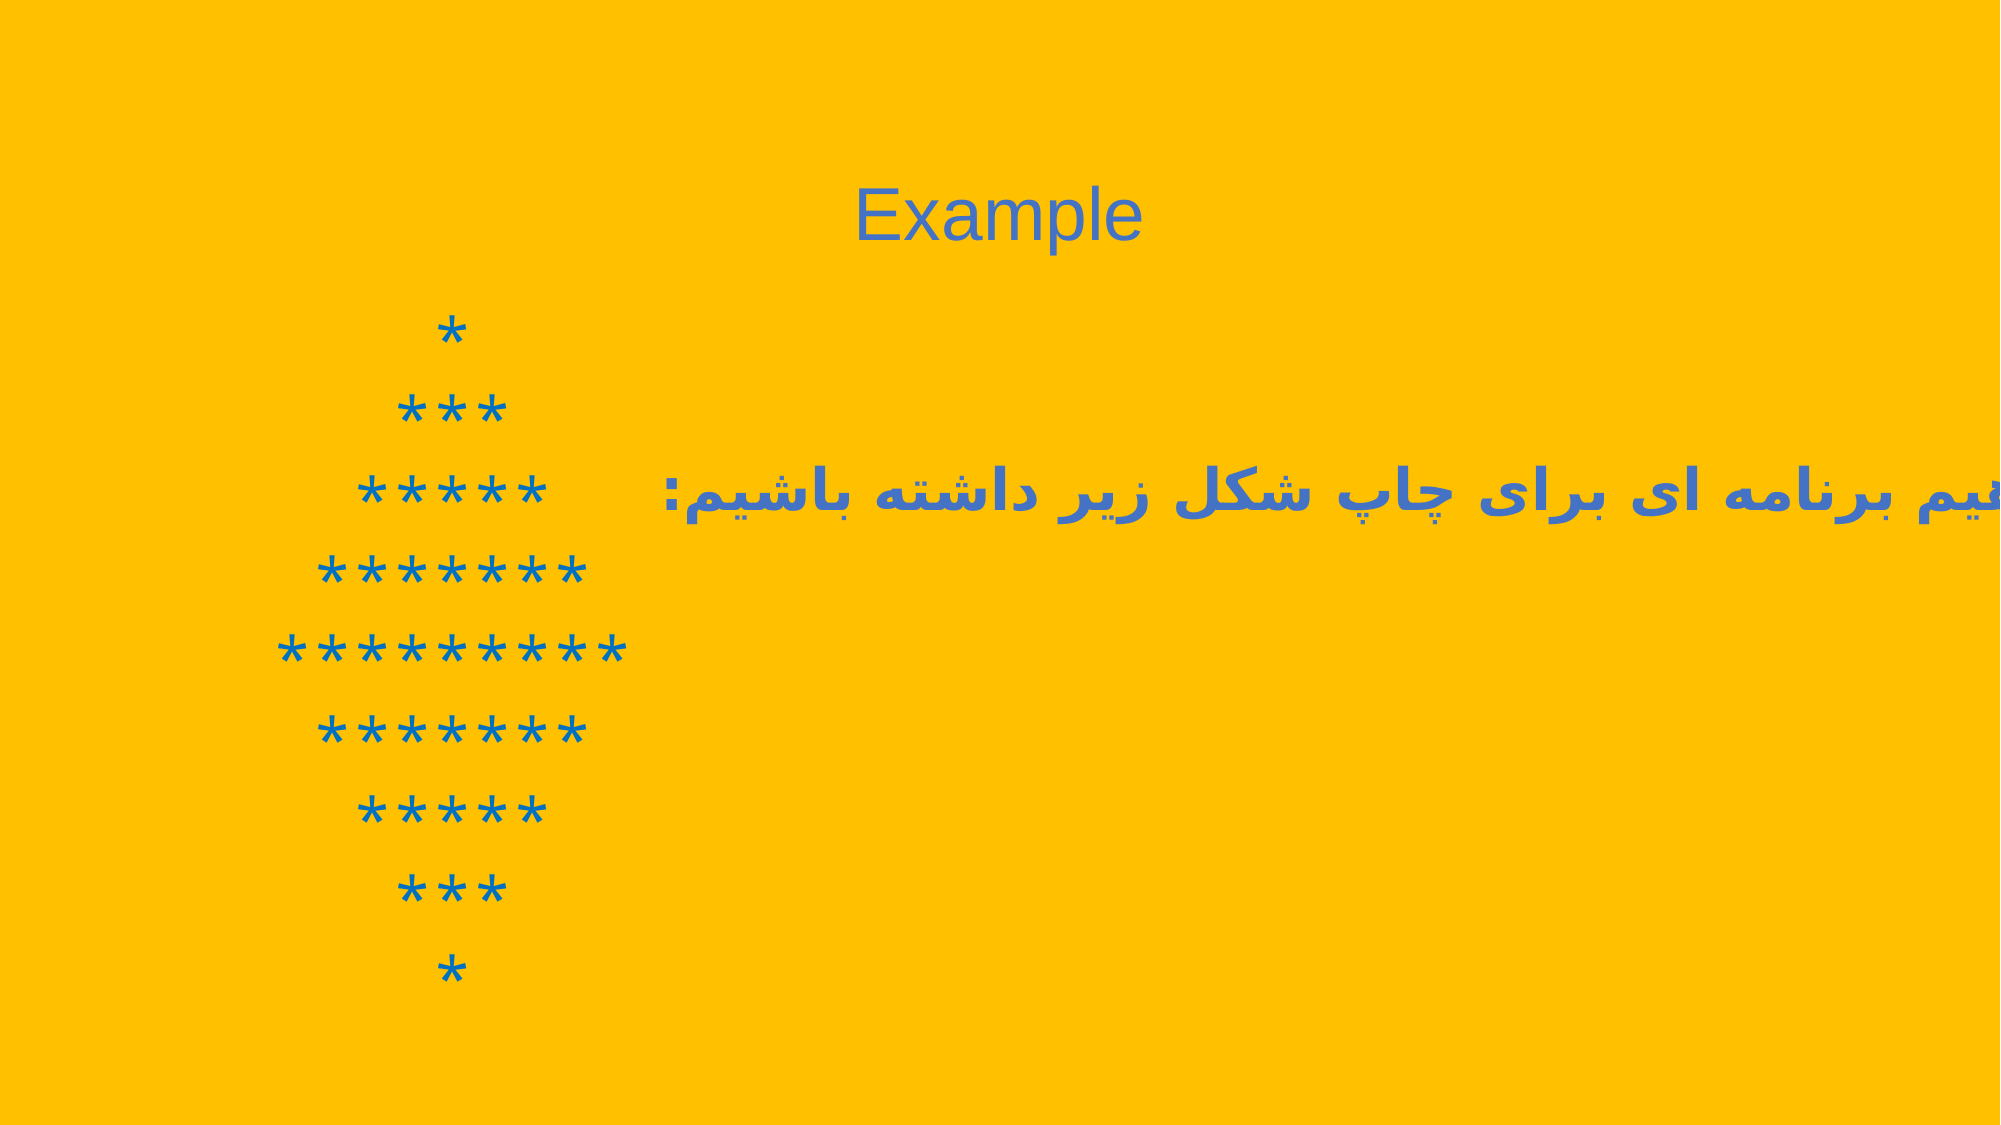

Example
    *
   ***
  *****
 *******
*********
 *******
  *****
   ***
    *
میخواهیم برنامه ای برای چاپ شکل زیر داشته باشیم:

.